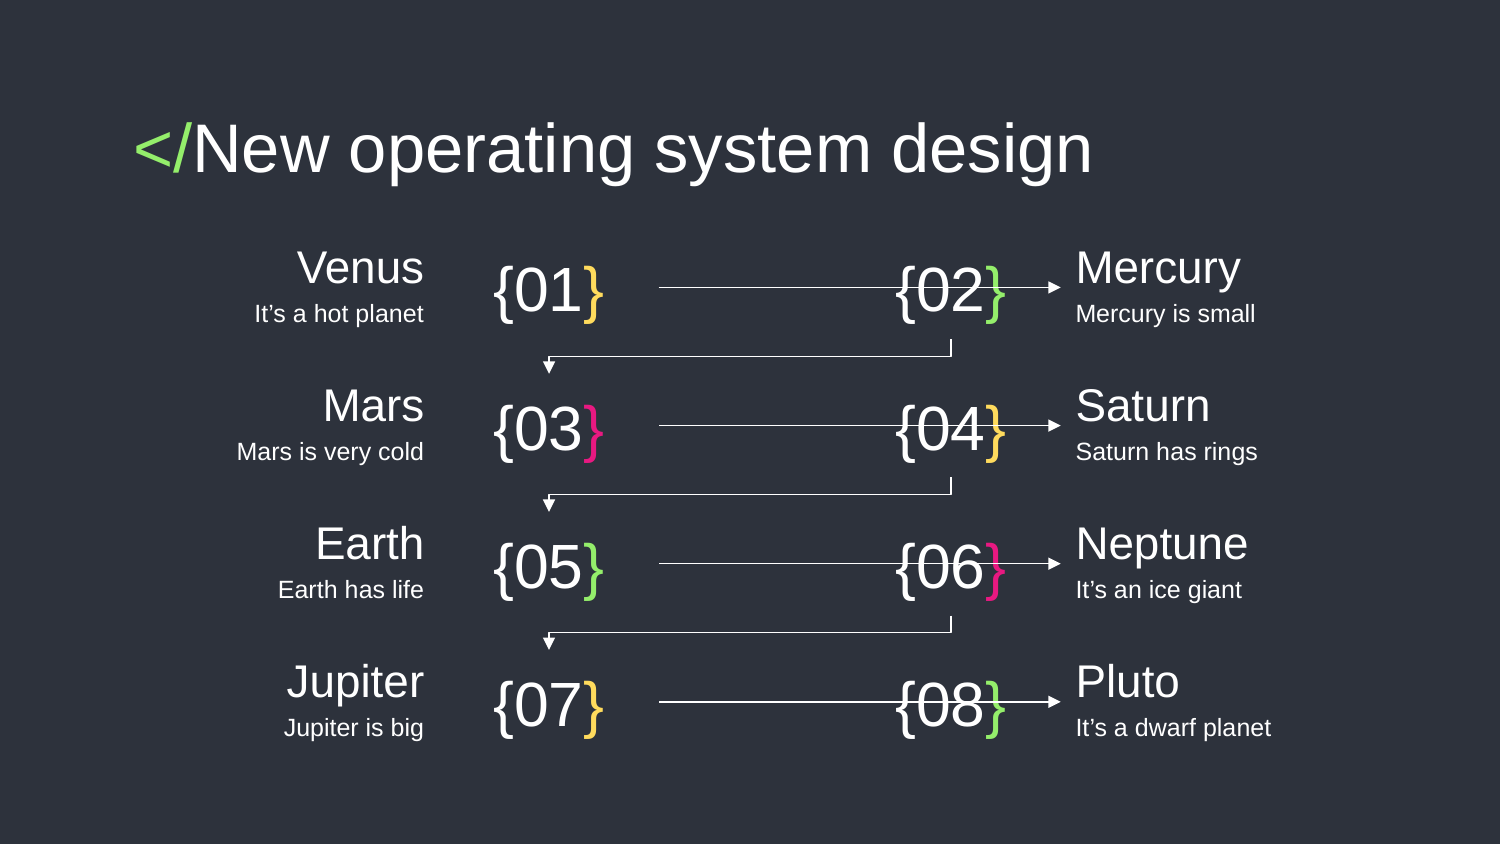

# </New operating system design
Venus
It’s a hot planet
{01}
Mercury
Mercury is small
{02}
Mars
Mars is very cold
{03}
Saturn
Saturn has rings
{04}
Earth
Earth has life
{05}
Neptune
It’s an ice giant
{06}
Jupiter
Jupiter is big
{07}
Pluto
It’s a dwarf planet
{08}